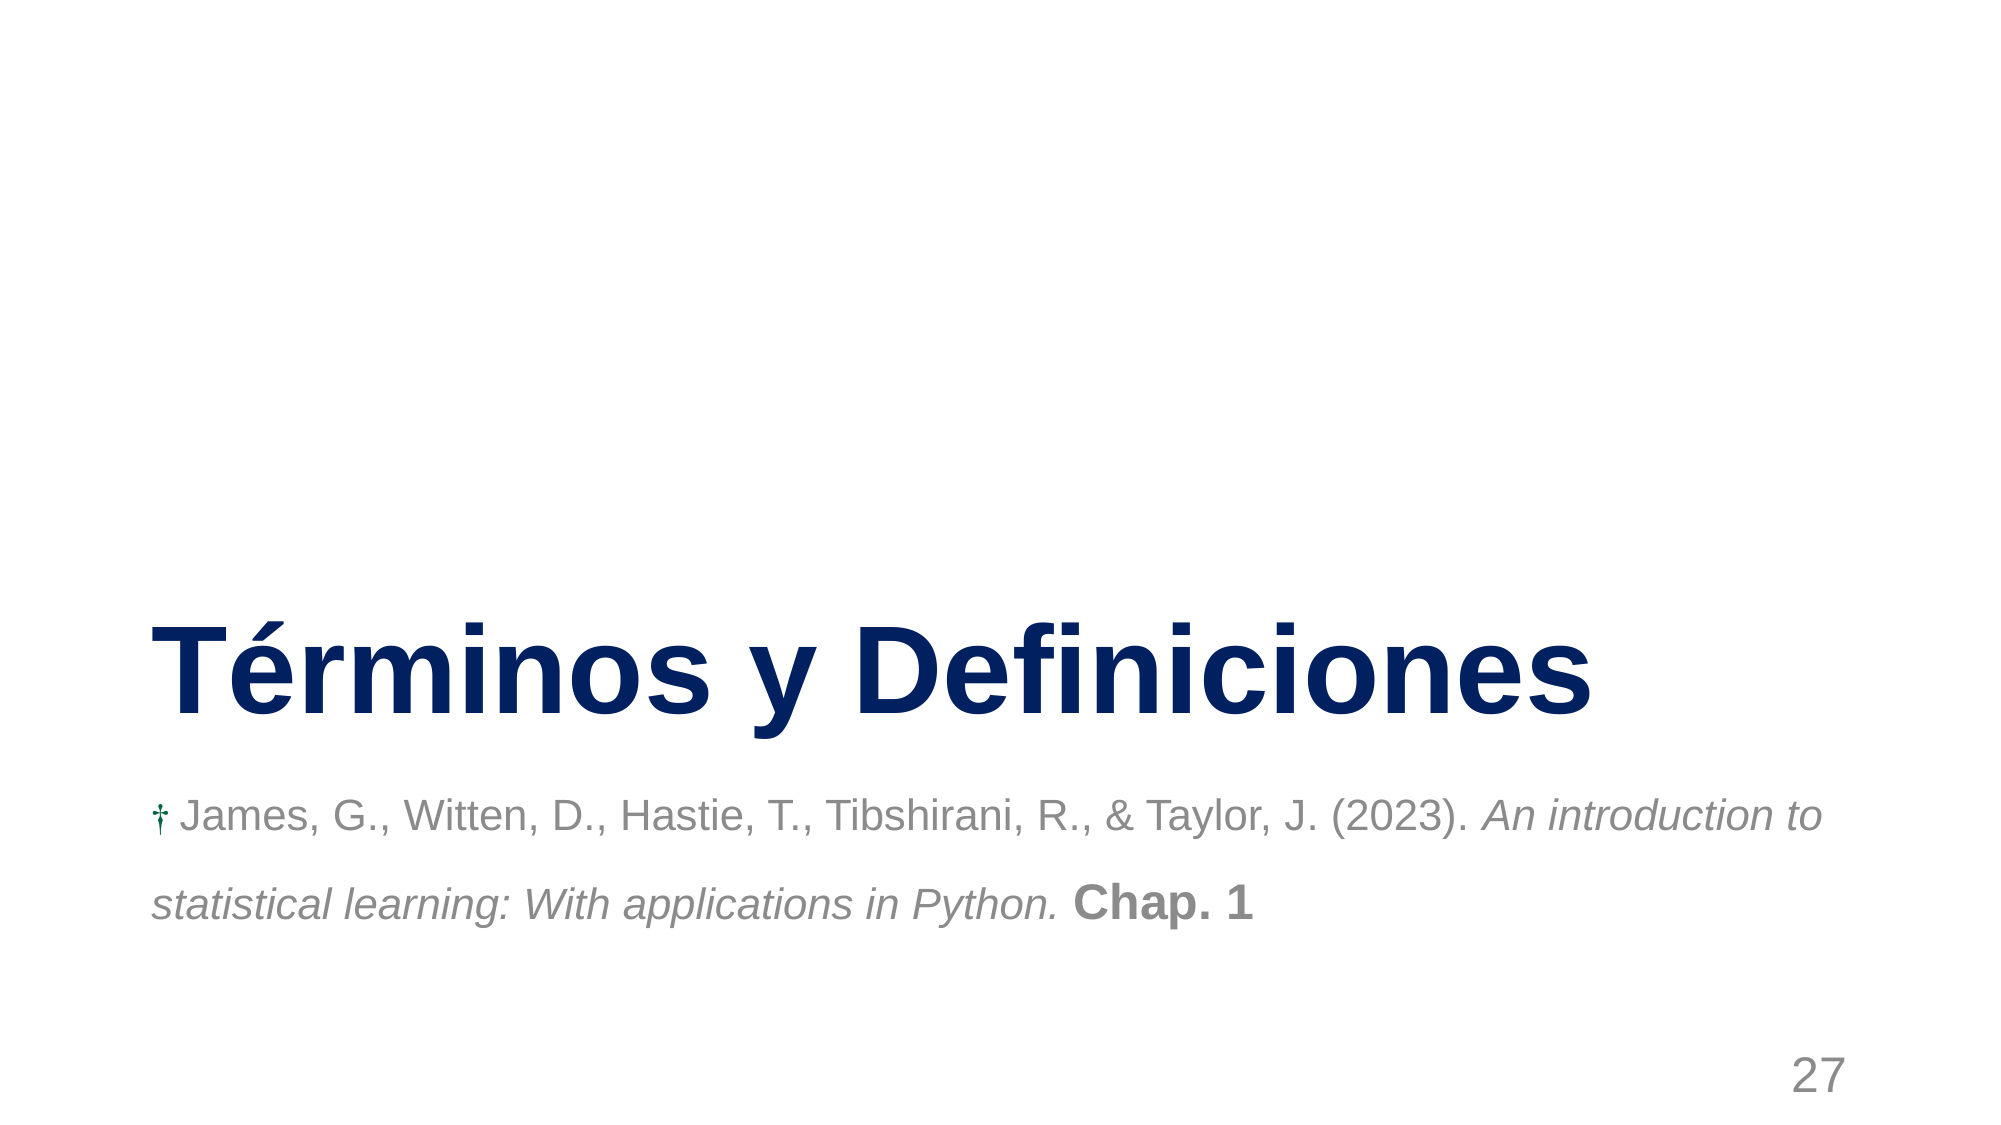

# Términos y Definiciones
† James, G., Witten, D., Hastie, T., Tibshirani, R., & Taylor, J. (2023). An introduction to statistical learning: With applications in Python. Chap. 1

27